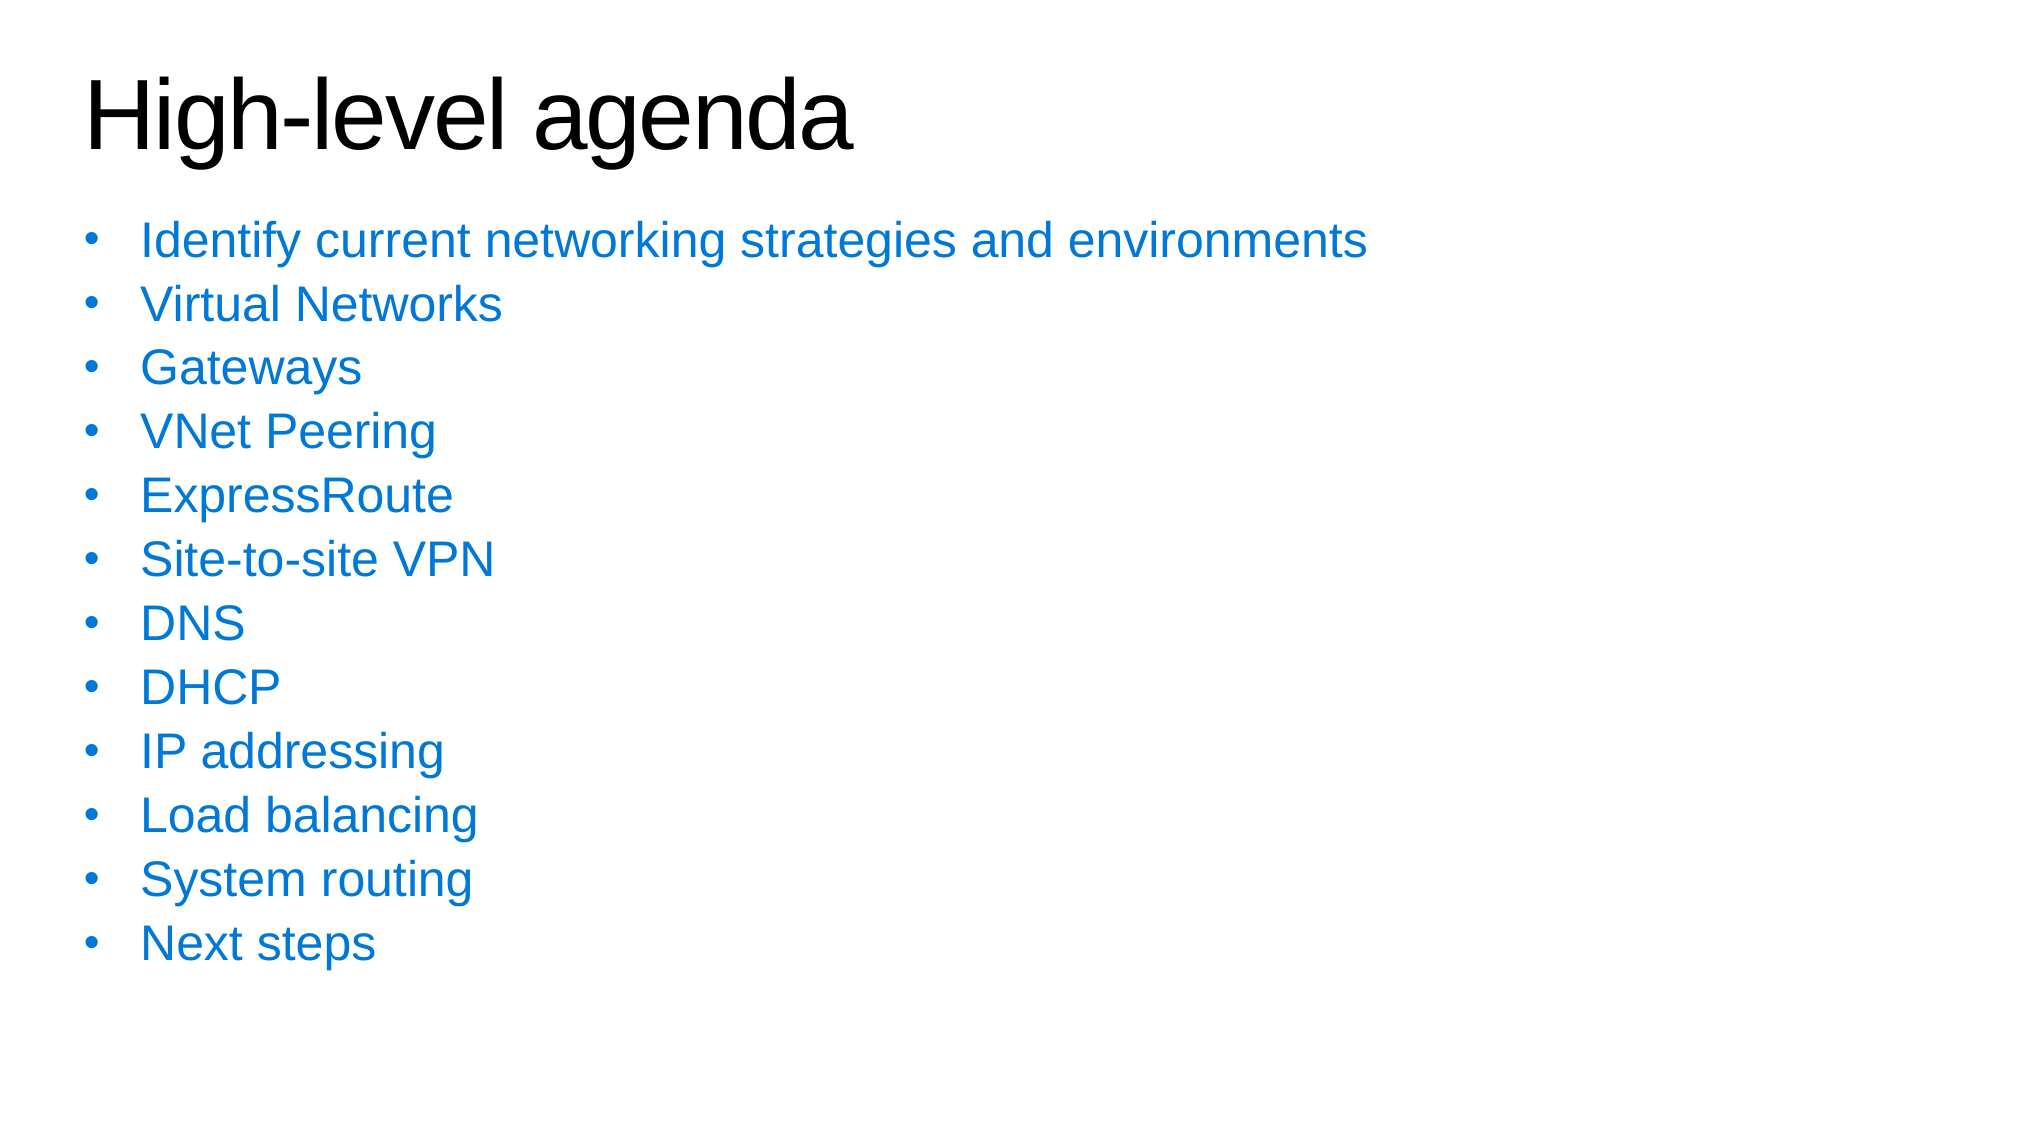

# High-level agenda
Identify current networking strategies and environments
Virtual Networks
Gateways
VNet Peering
ExpressRoute
Site-to-site VPN
DNS
DHCP
IP addressing
Load balancing
System routing
Next steps